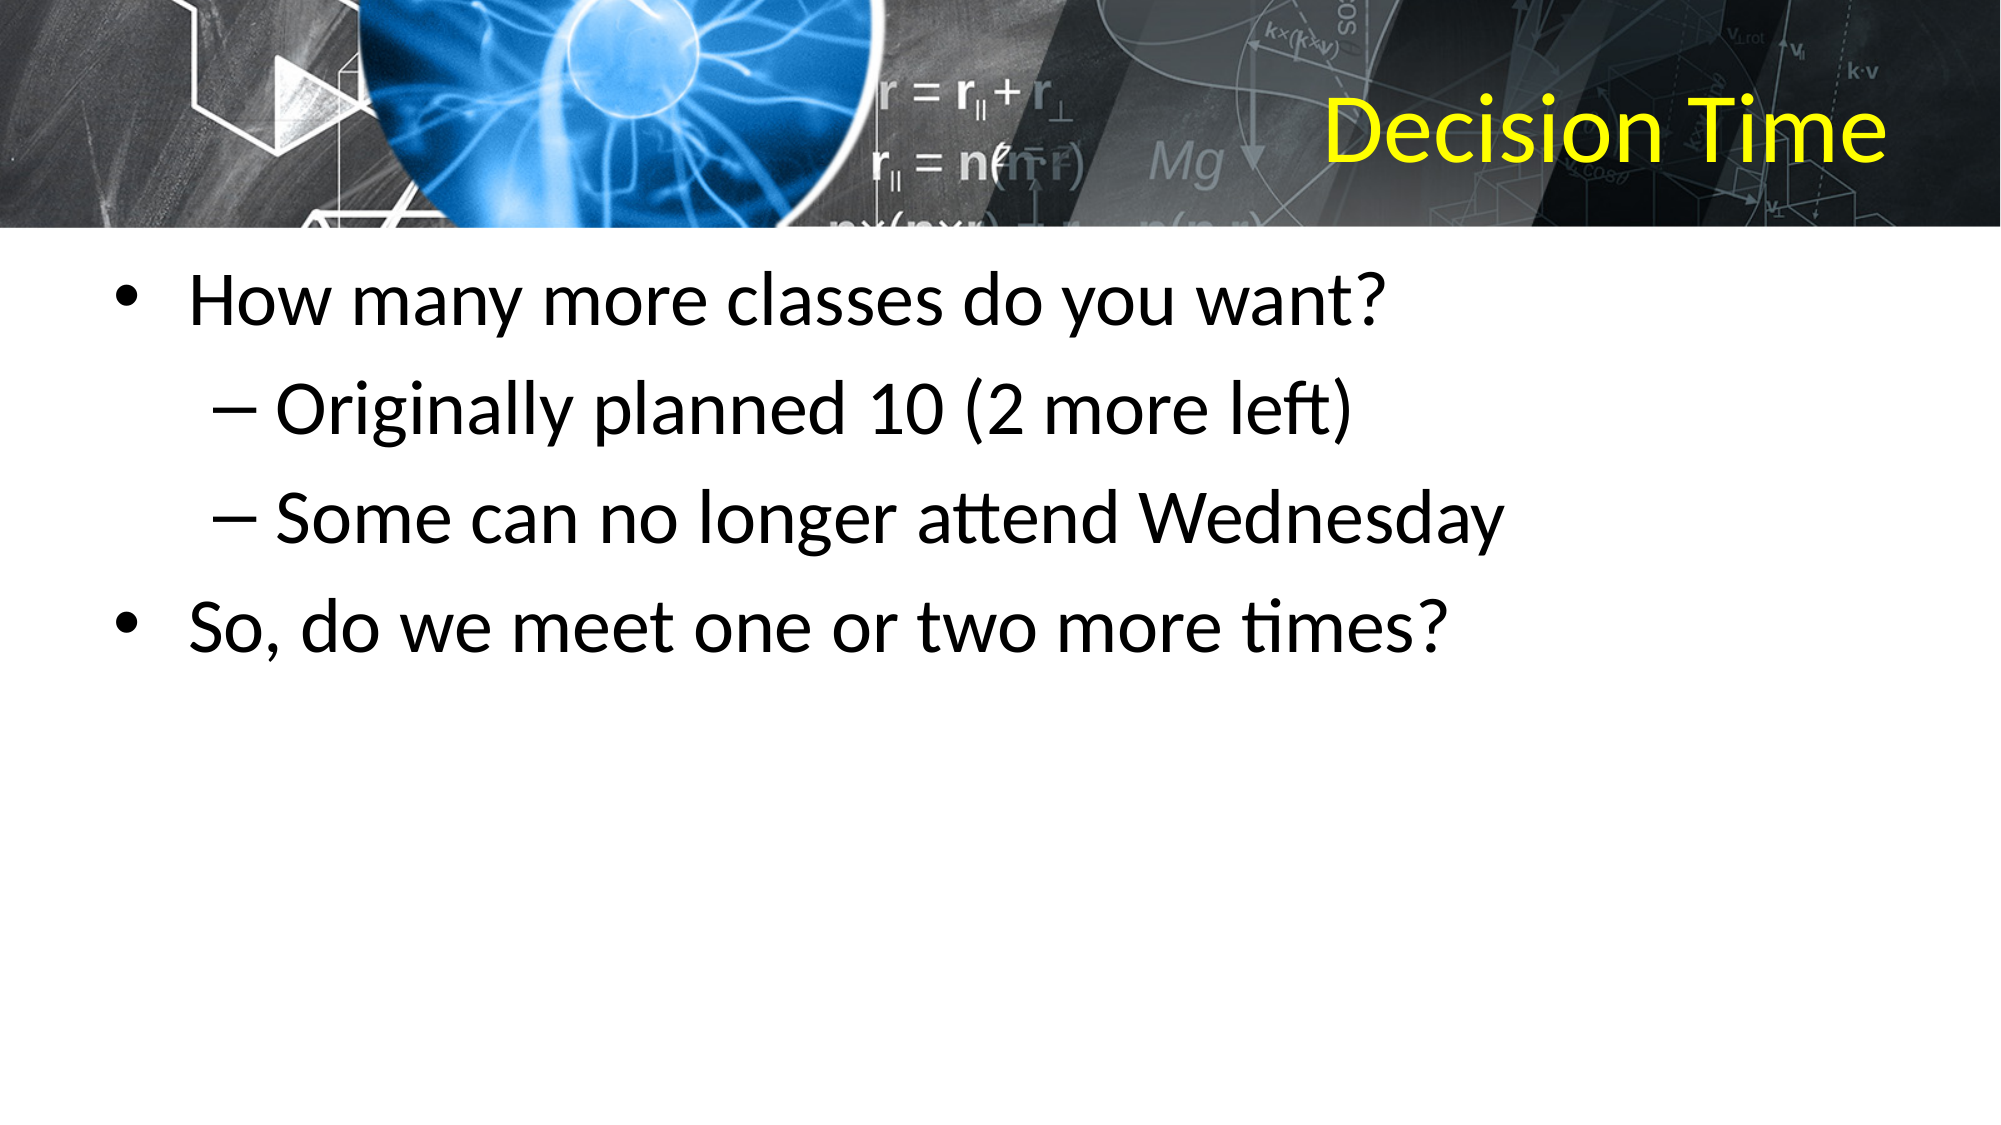

# Decision Time
How many more classes do you want?
Originally planned 10 (2 more left)
Some can no longer attend Wednesday
So, do we meet one or two more times?